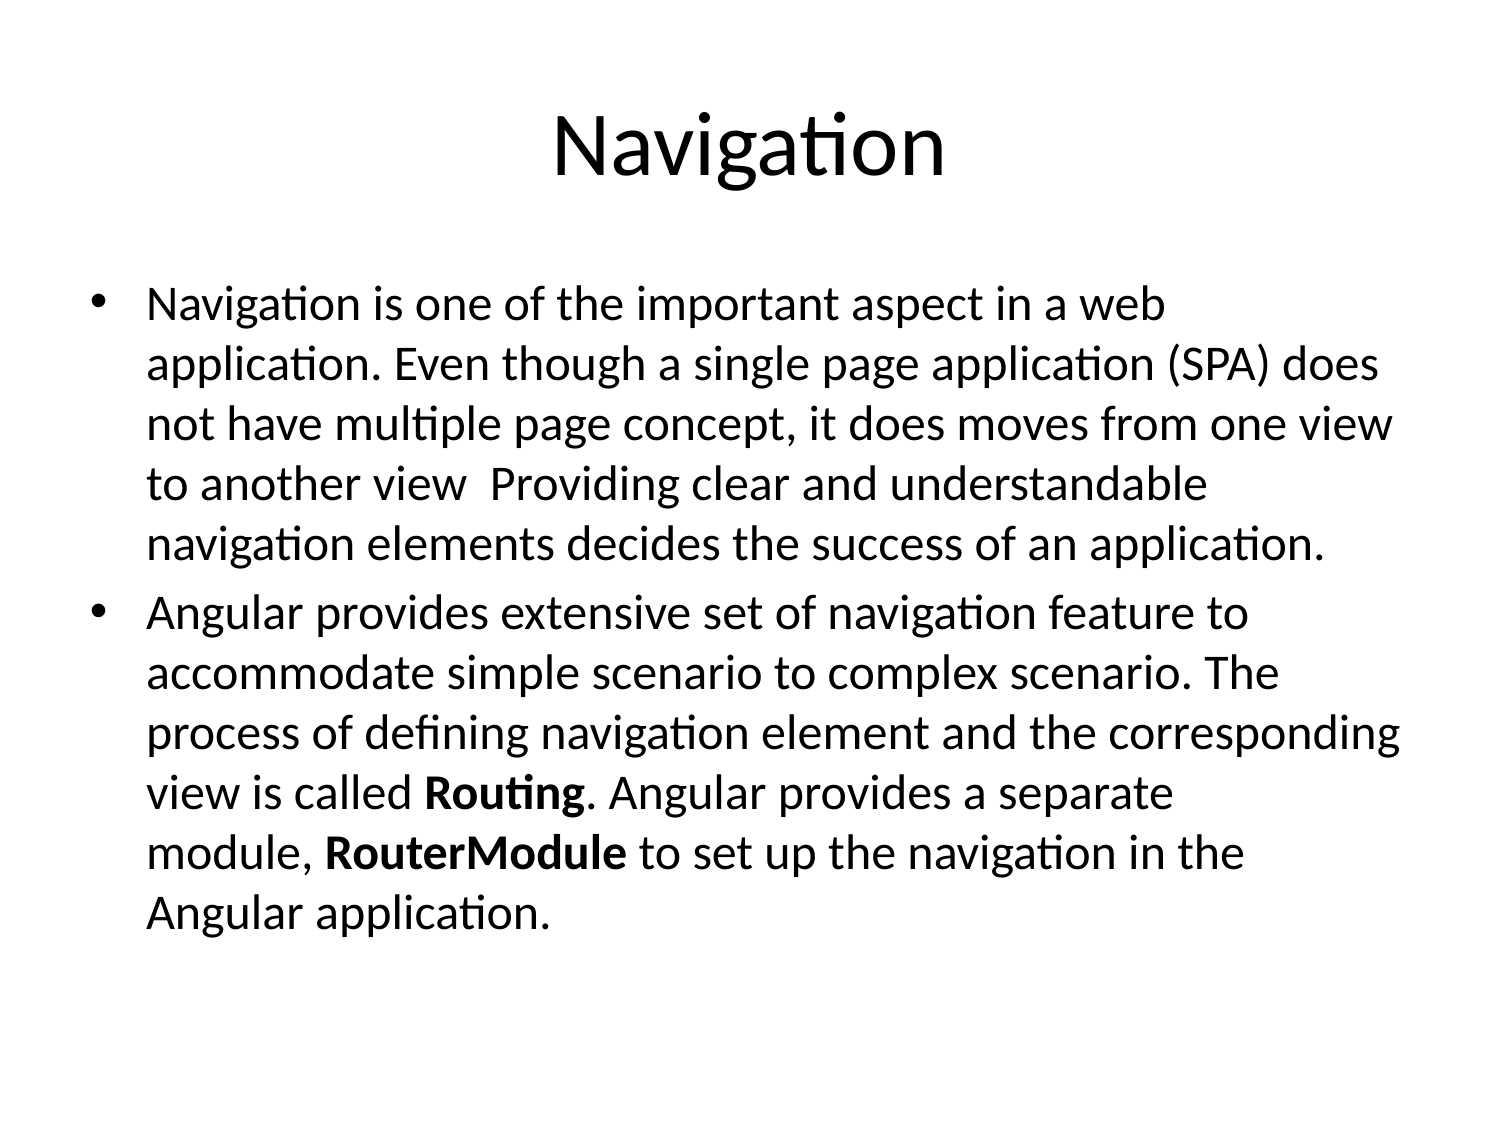

# Navigation
Navigation is one of the important aspect in a web application. Even though a single page application (SPA) does not have multiple page concept, it does moves from one view  to another view  Providing clear and understandable navigation elements decides the success of an application.
Angular provides extensive set of navigation feature to accommodate simple scenario to complex scenario. The process of defining navigation element and the corresponding view is called Routing. Angular provides a separate module, RouterModule to set up the navigation in the Angular application.